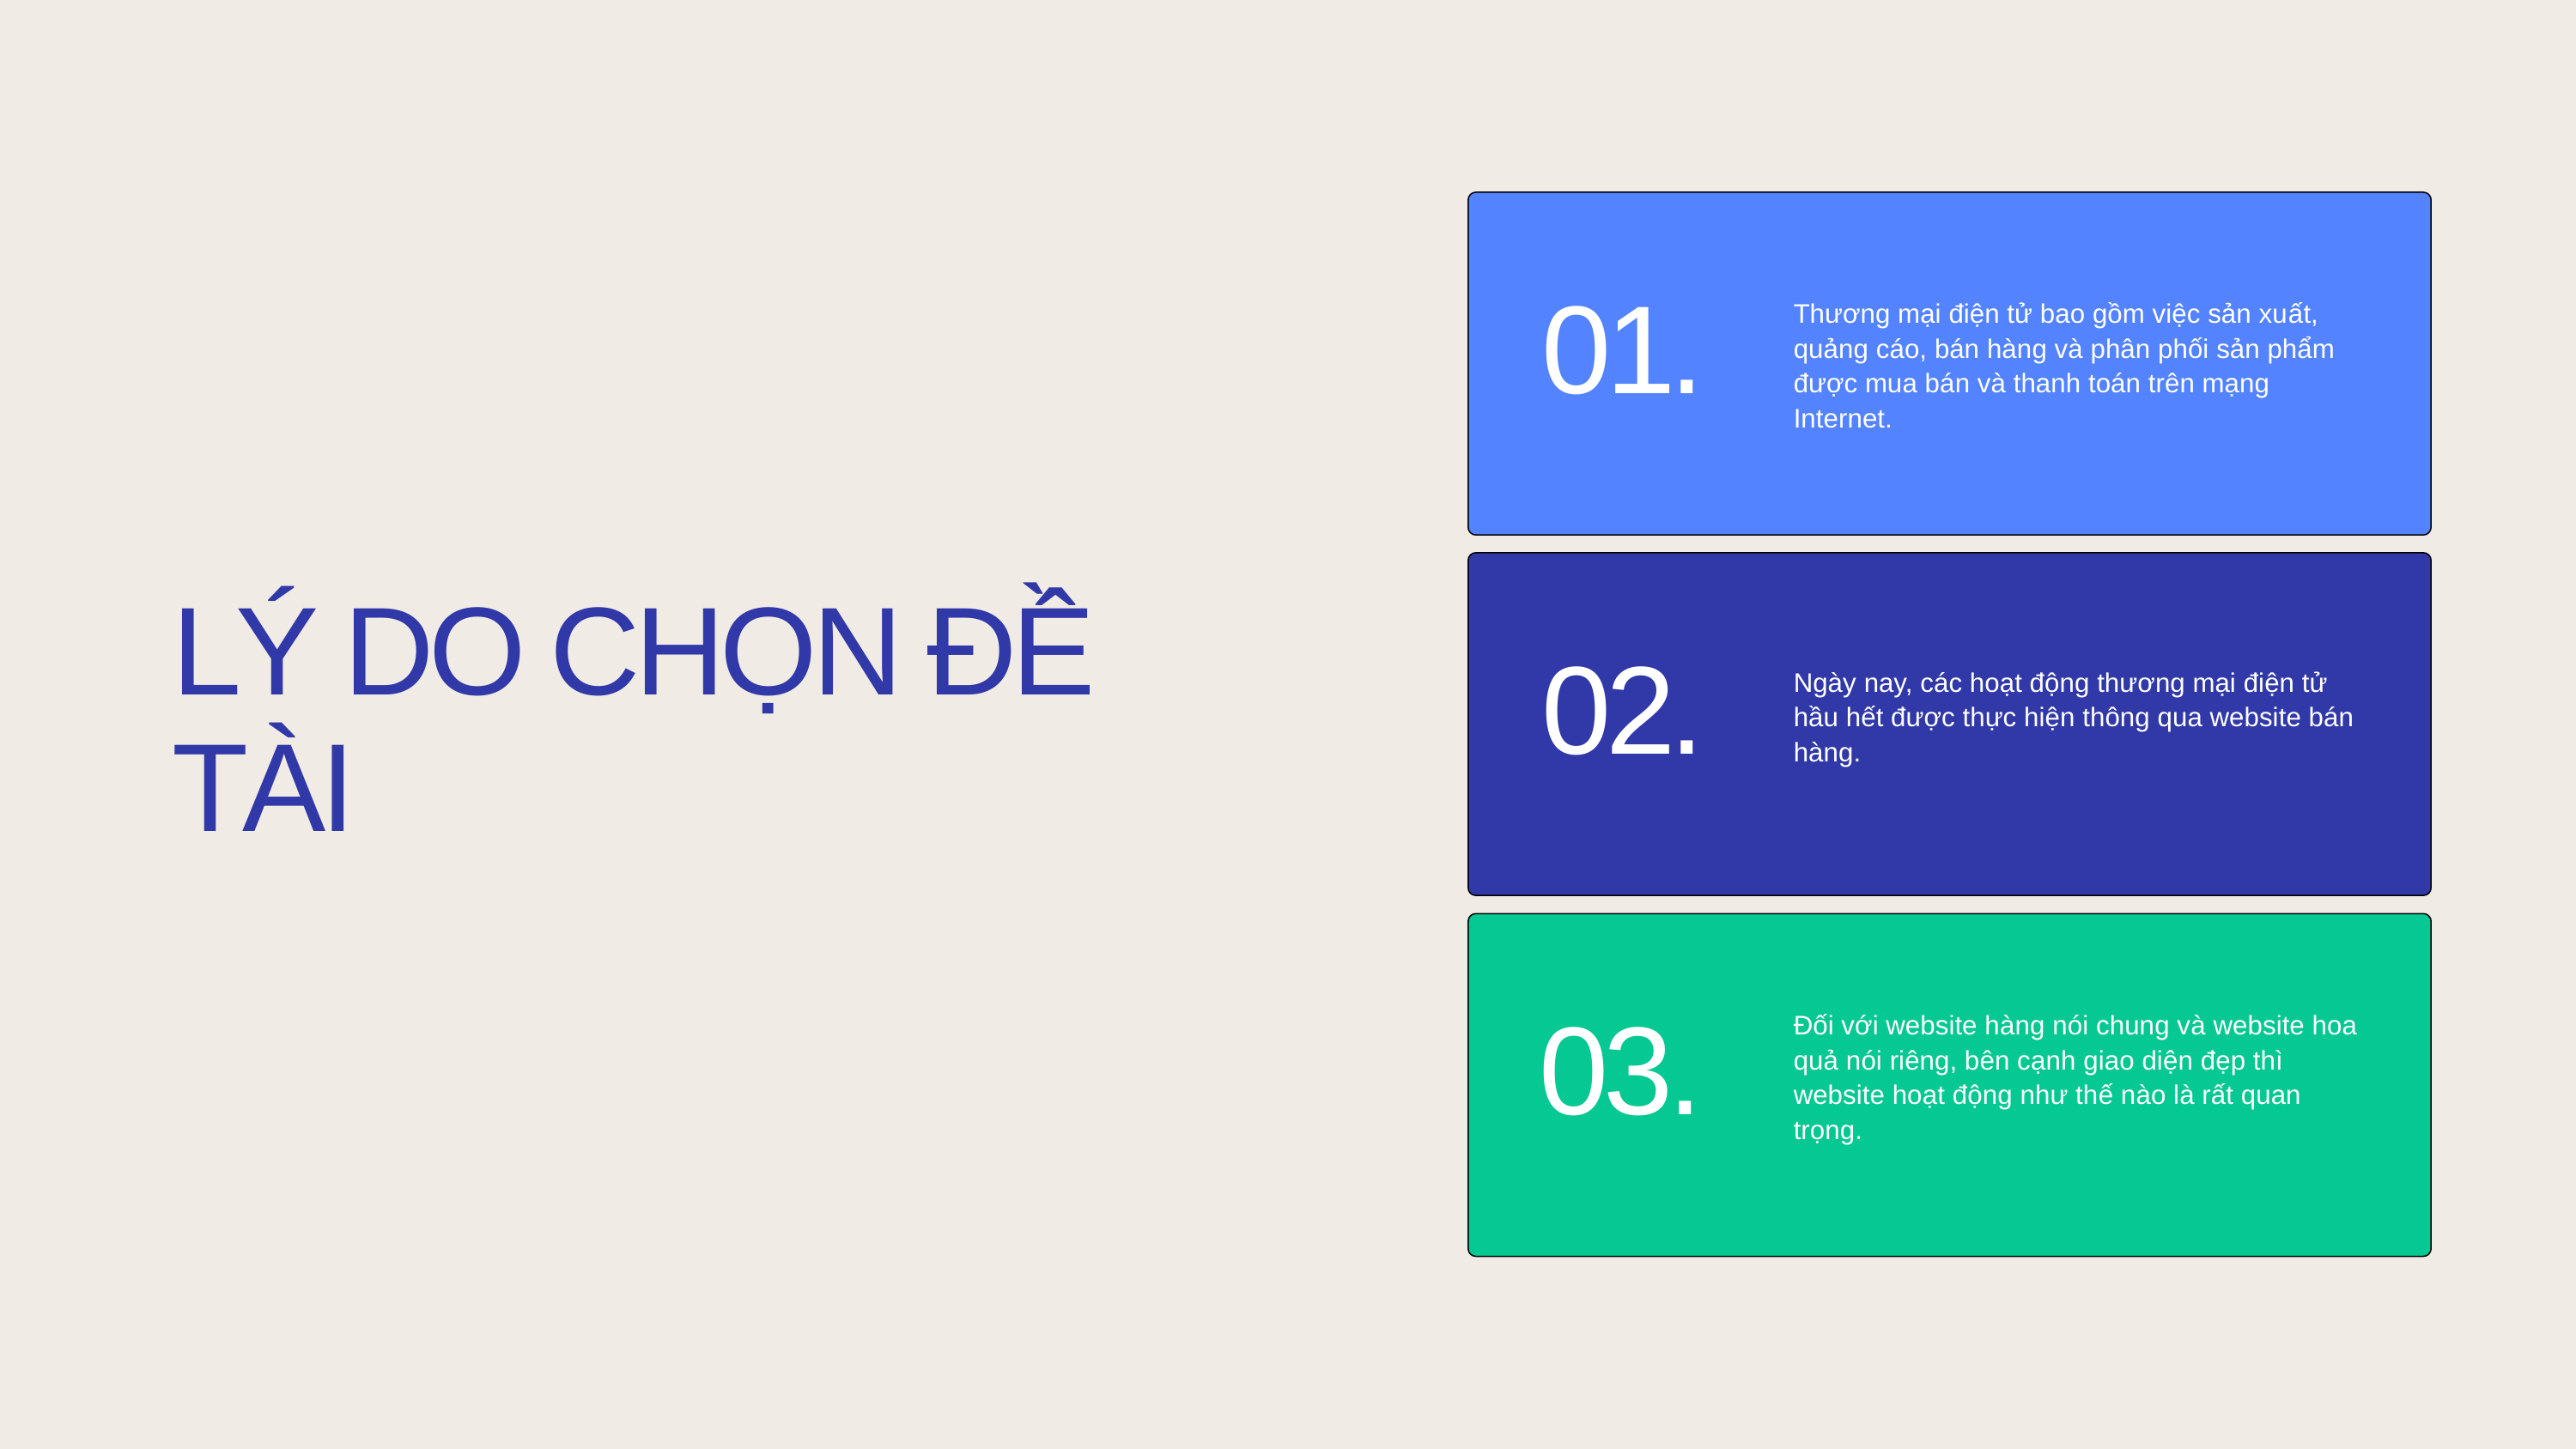

01.
Thương mại điện tử bao gồm việc sản xuất, quảng cáo, bán hàng và phân phối sản phẩm được mua bán và thanh toán trên mạng Internet.

LÝ DO CHỌN ĐỀ TÀI
02.
Ngày nay, các hoạt động thương mại điện tử hầu hết được thực hiện thông qua website bán hàng.

03.
Đối với website hàng nói chung và website hoa quả nói riêng, bên cạnh giao diện đẹp thì website hoạt động như thế nào là rất quan trọng.